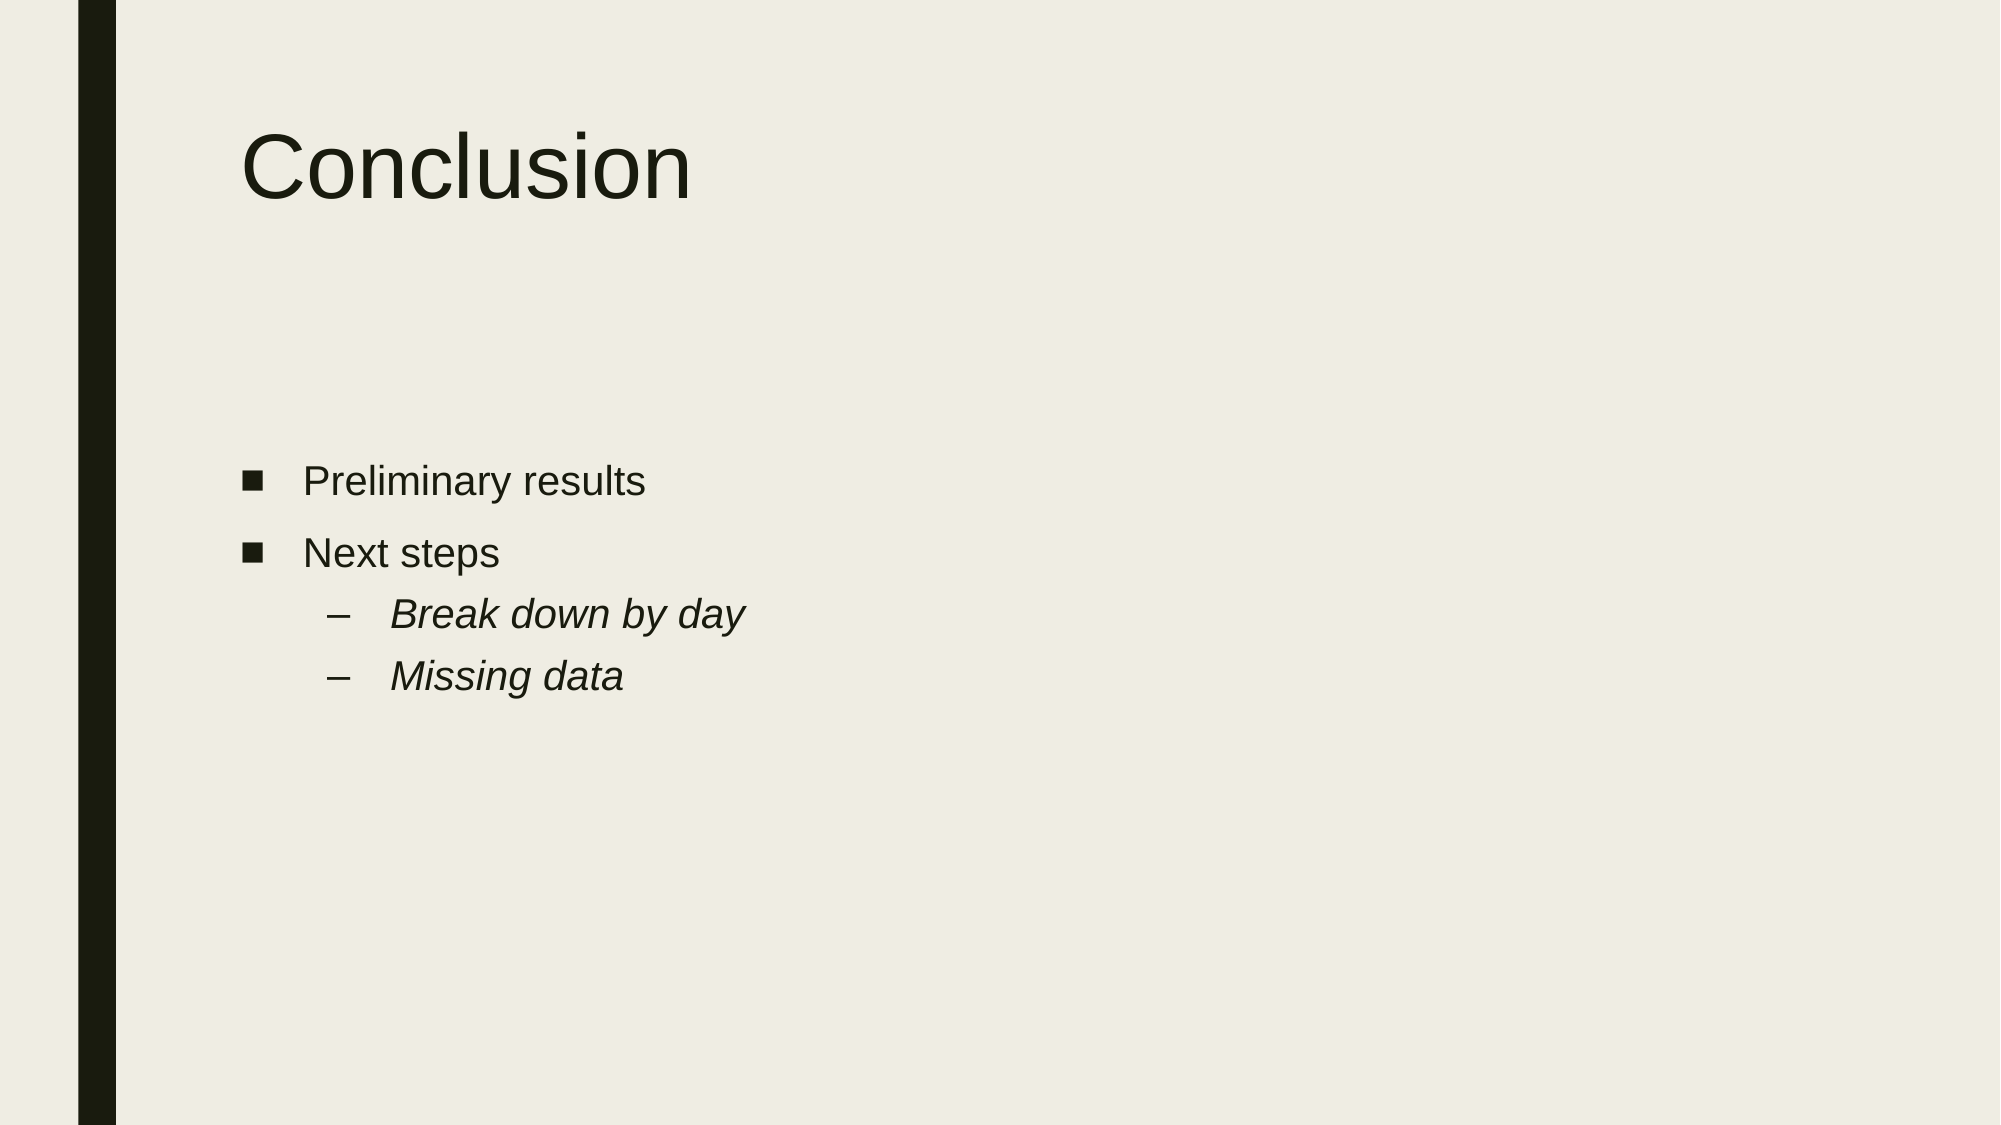

# Conclusion

Preliminary results
Next steps
Break down by day
Missing data